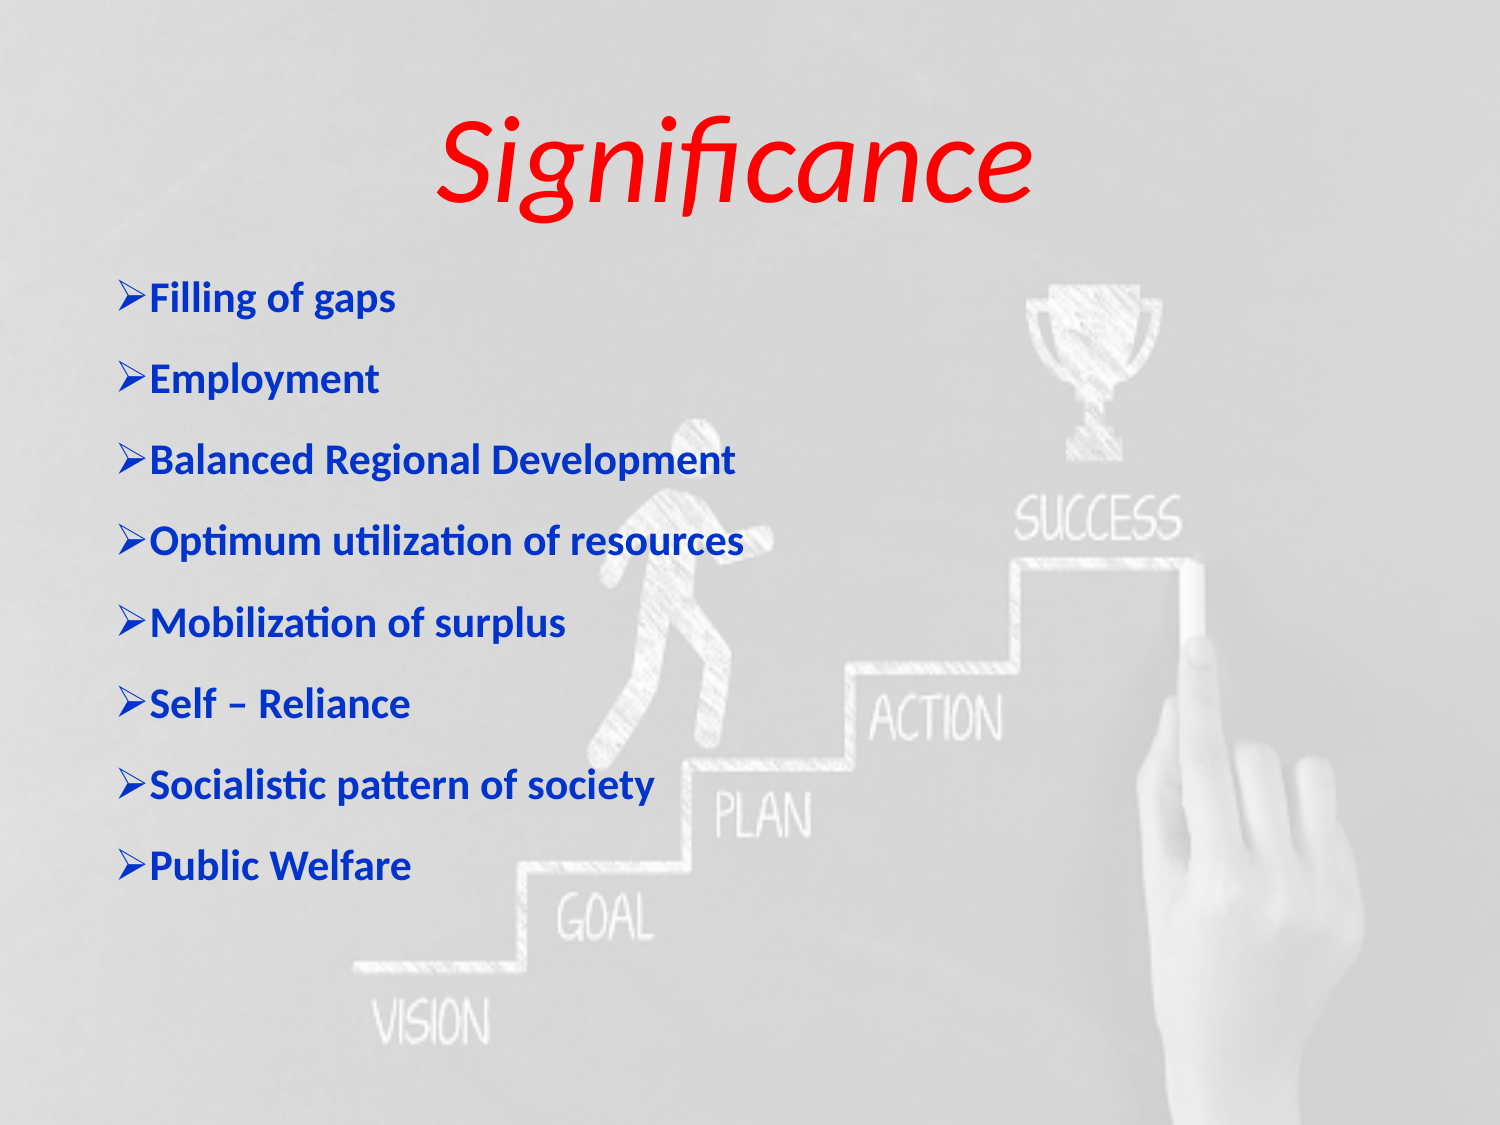

# Significance
Filling of gaps
Employment
Balanced Regional Development
Optimum utilization of resources
Mobilization of surplus
Self – Reliance
Socialistic pattern of society
Public Welfare